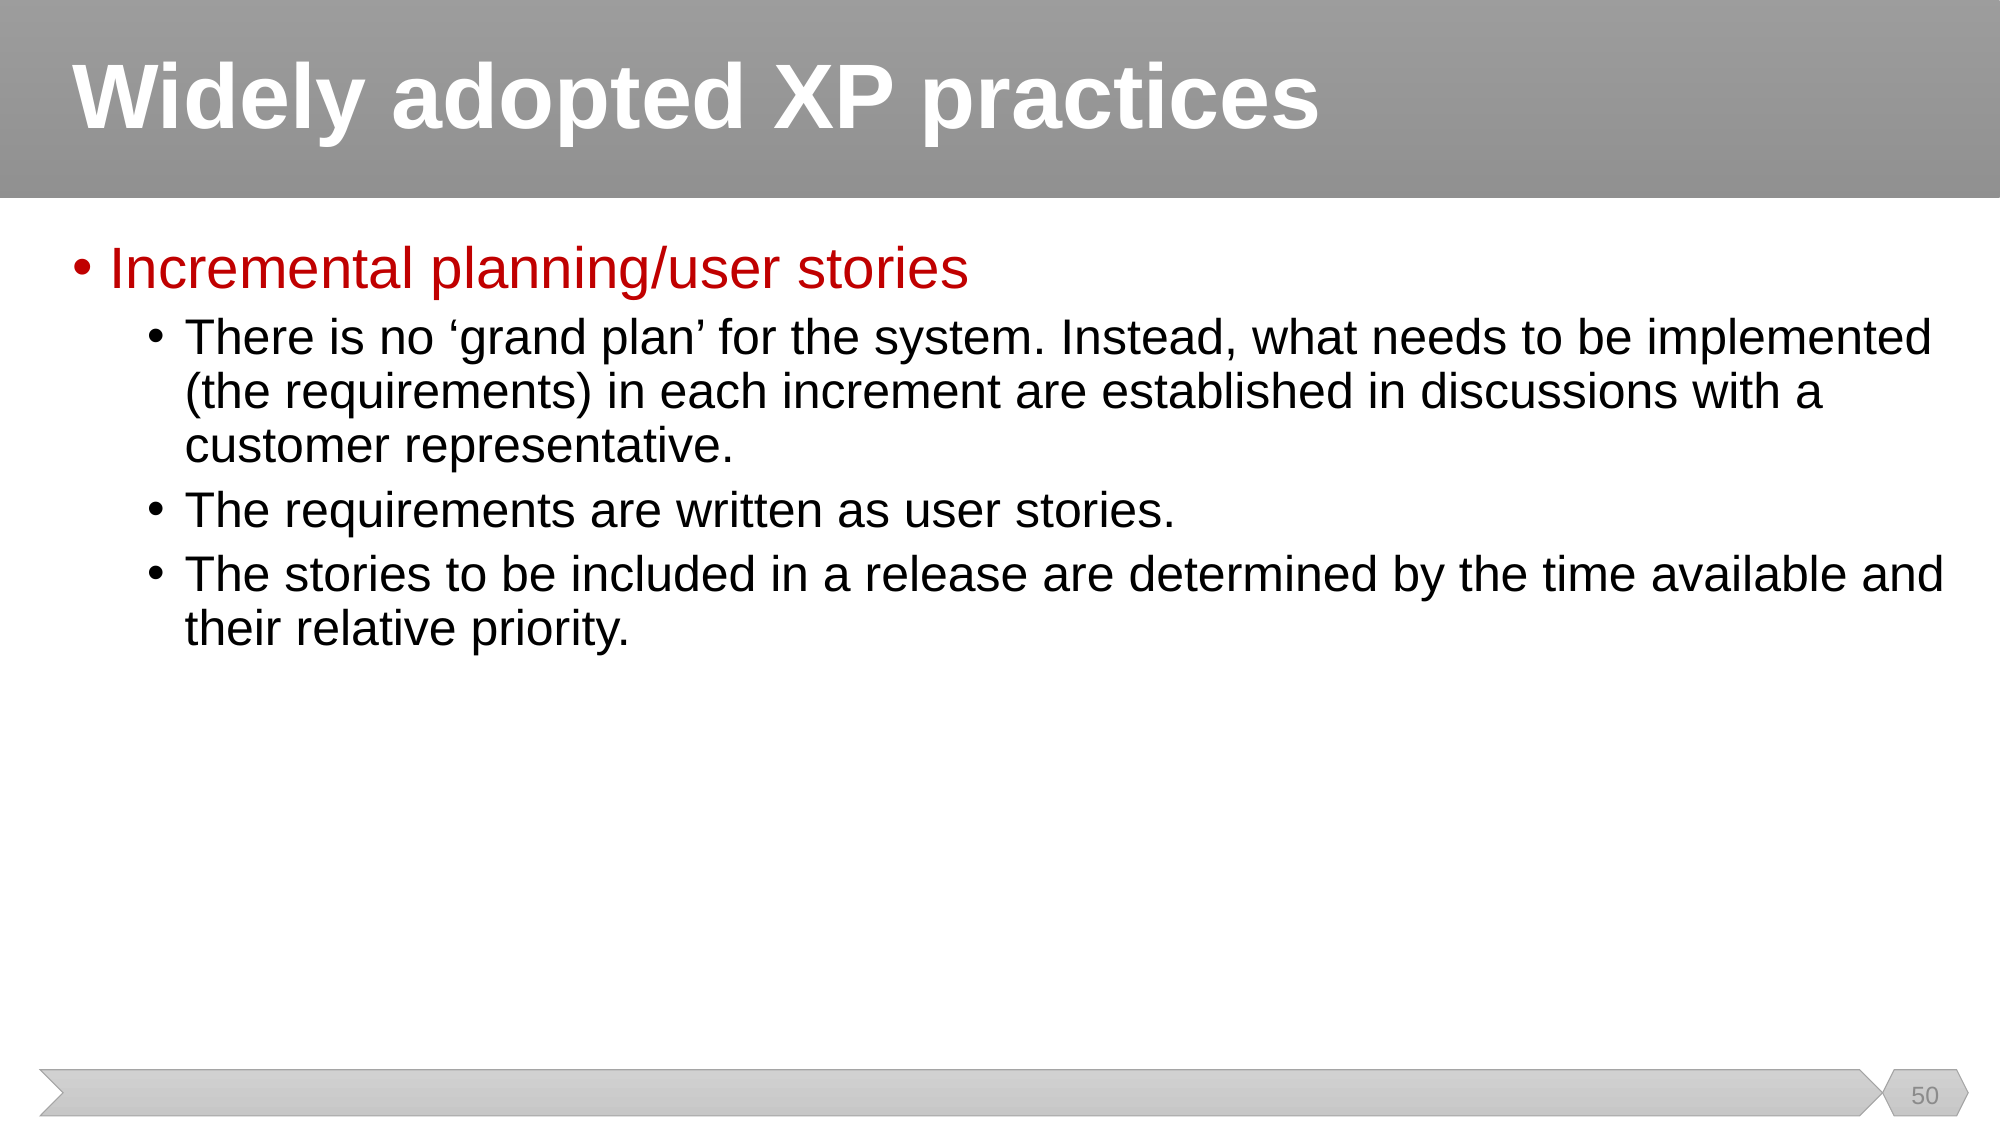

# Widely adopted XP practices
Incremental planning/user stories
There is no ‘grand plan’ for the system. Instead, what needs to be implemented (the requirements) in each increment are established in discussions with a customer representative.
The requirements are written as user stories.
The stories to be included in a release are determined by the time available and their relative priority.
50